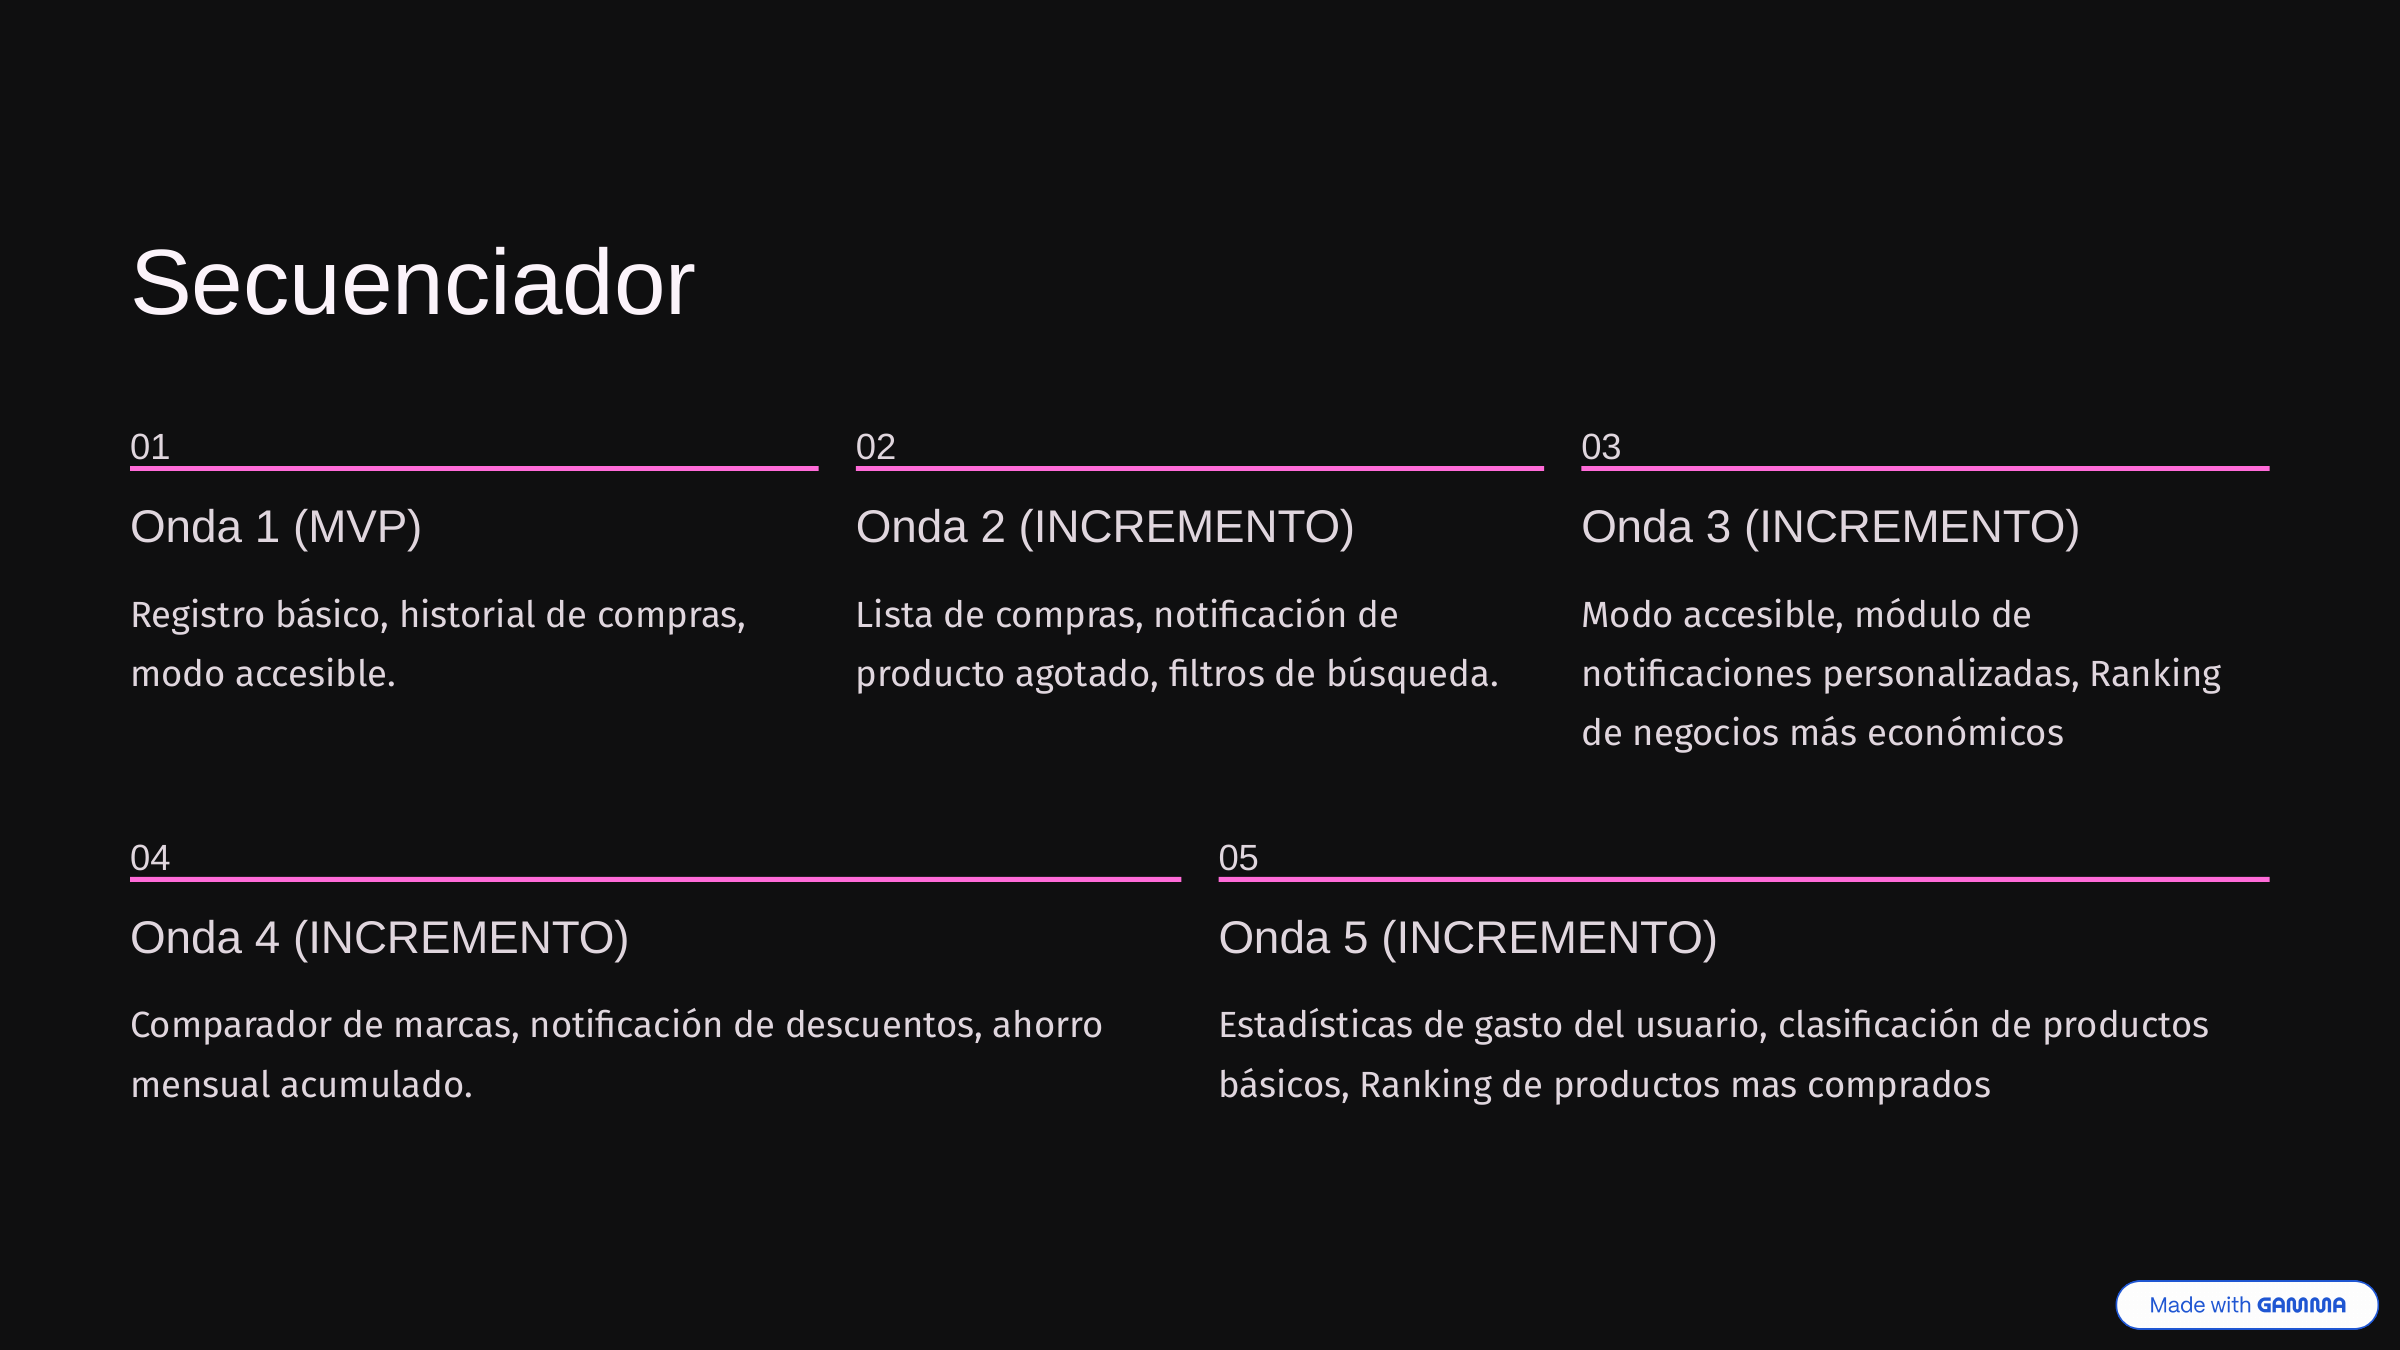

Secuenciador
01
02
03

Onda 1 (MVP)
Onda 2 (INCREMENTO)
Onda 3 (INCREMENTO)
Registro básico, historial de compras, modo accesible.
Lista de compras, notificación de producto agotado, filtros de búsqueda.
Modo accesible, módulo de notificaciones personalizadas, Ranking de negocios más económicos
04
05

Onda 4 (INCREMENTO)
Onda 5 (INCREMENTO)
Comparador de marcas, notificación de descuentos, ahorro mensual acumulado.
Estadísticas de gasto del usuario, clasificación de productos básicos, Ranking de productos mas comprados